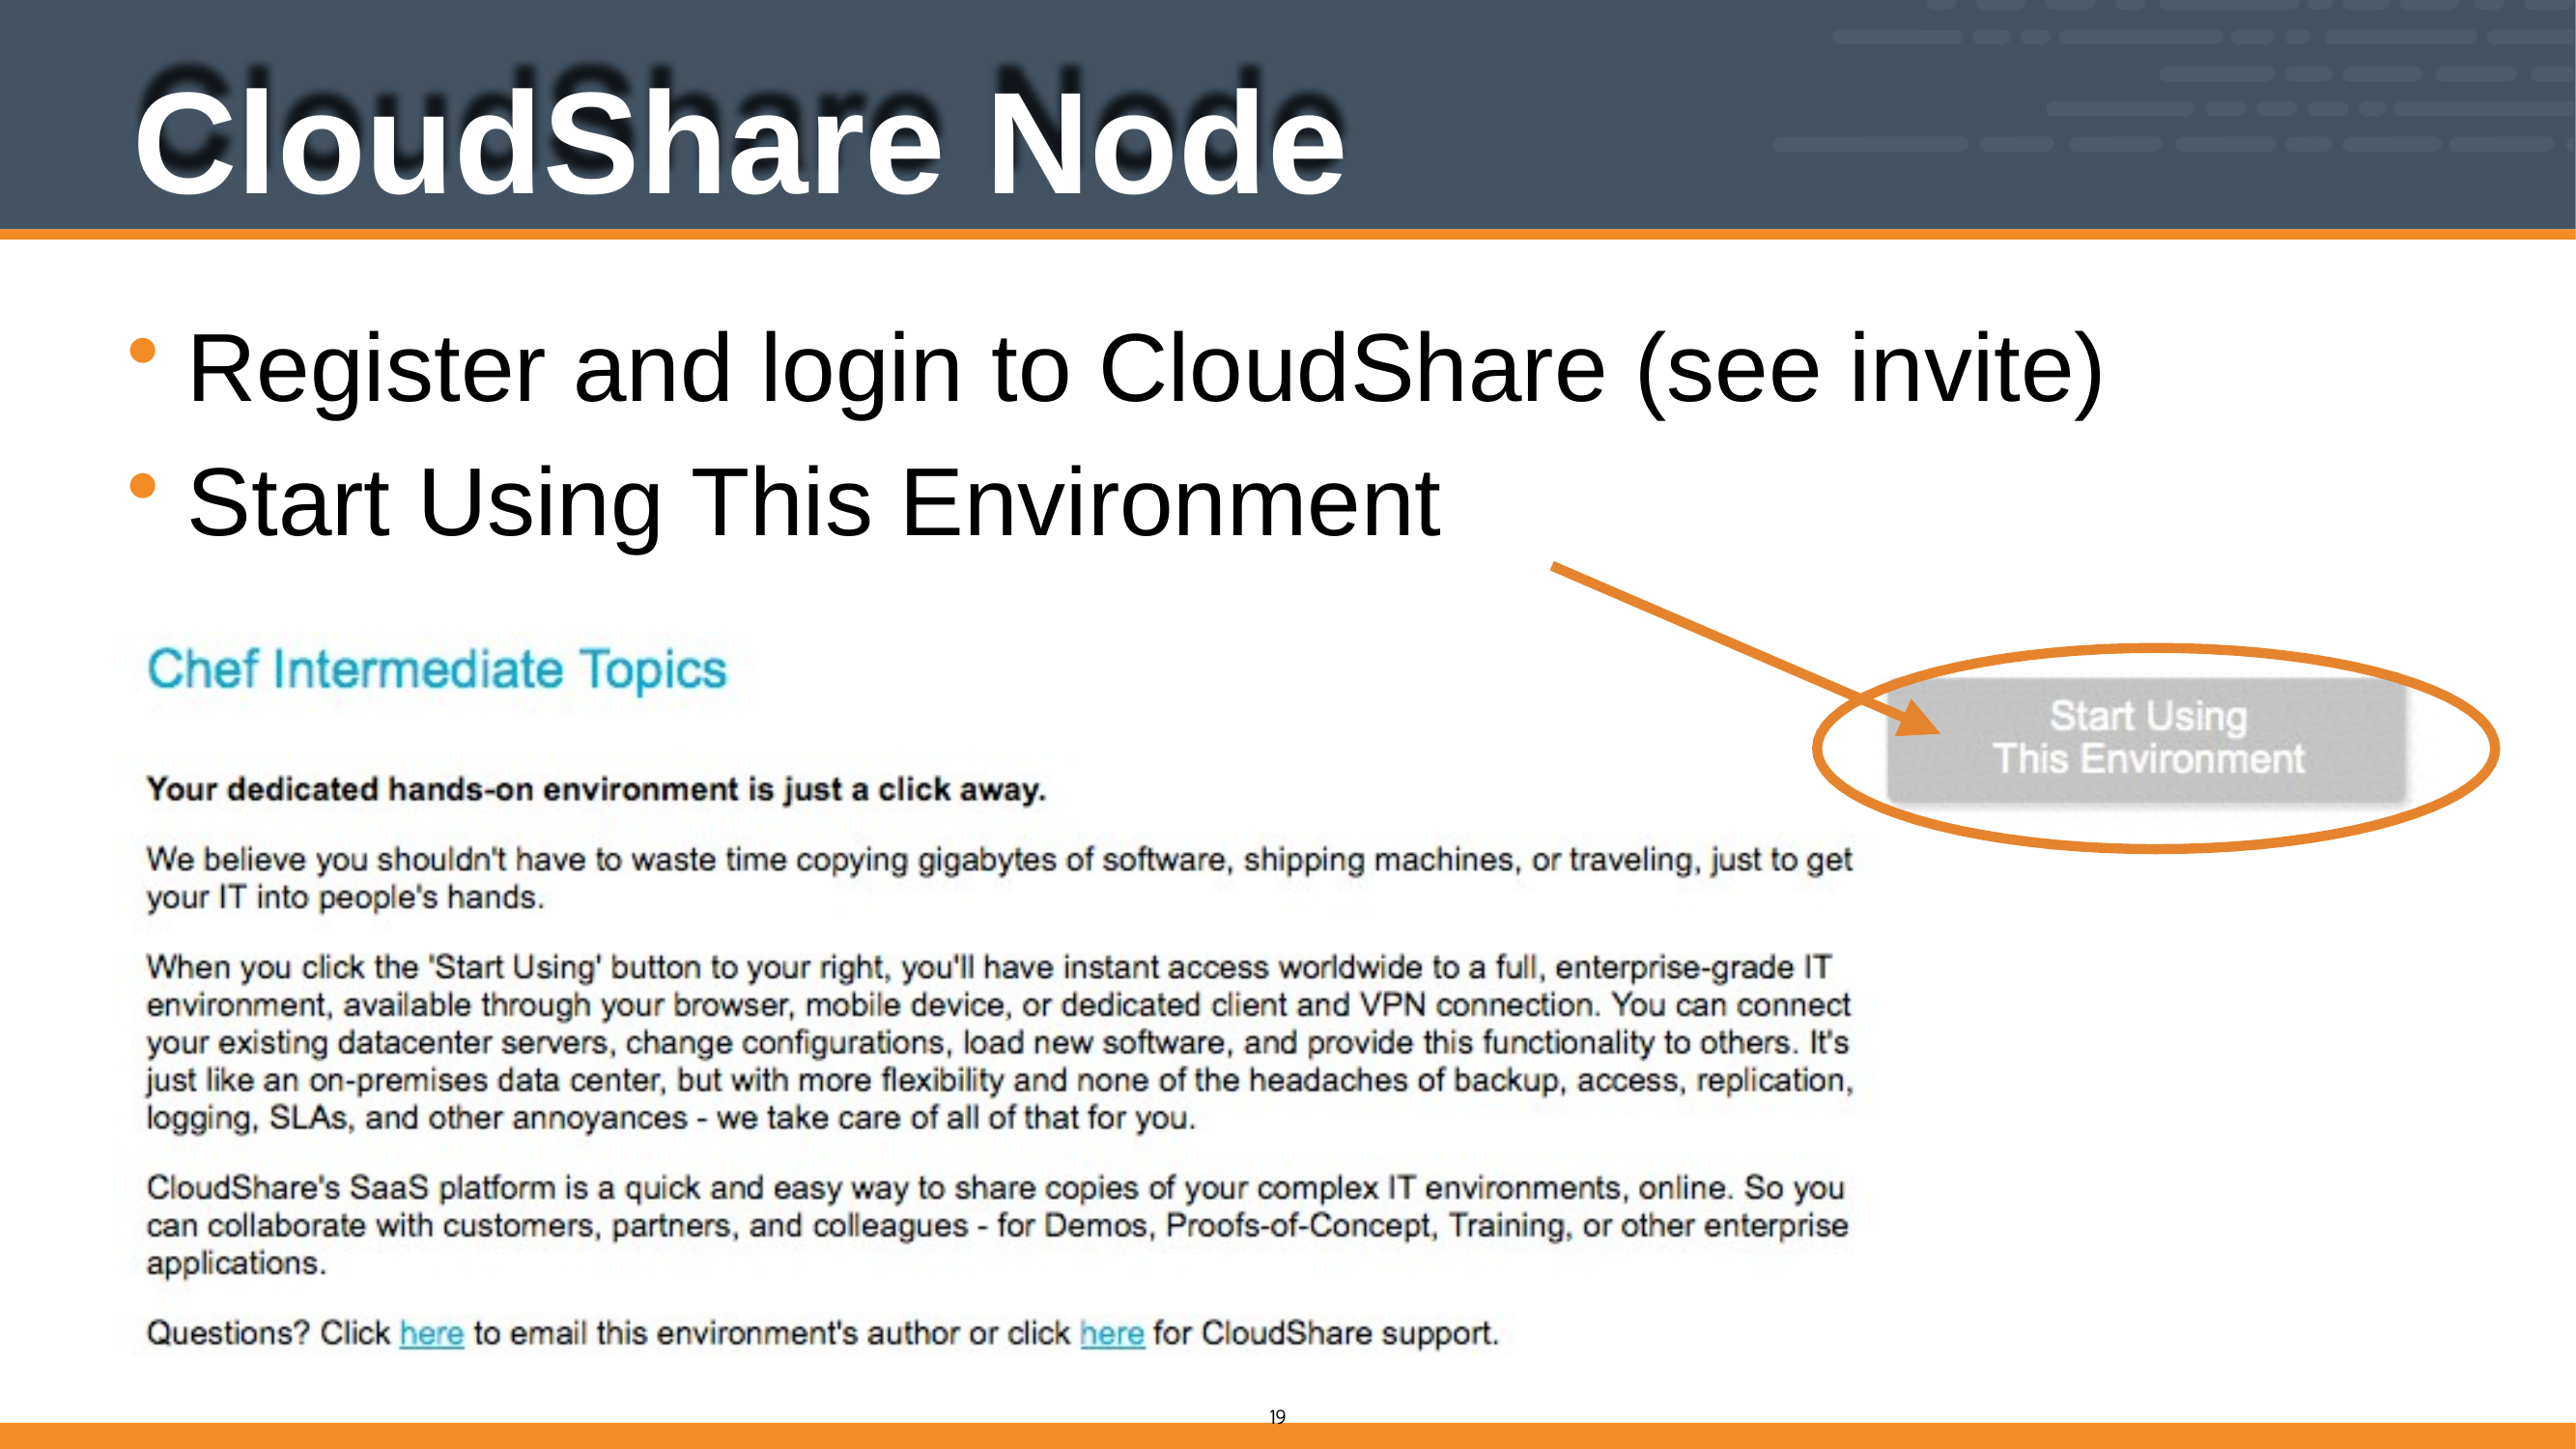

# CloudShare Node

Register and login to CloudShare (see invite)
Start Using This Environment

19